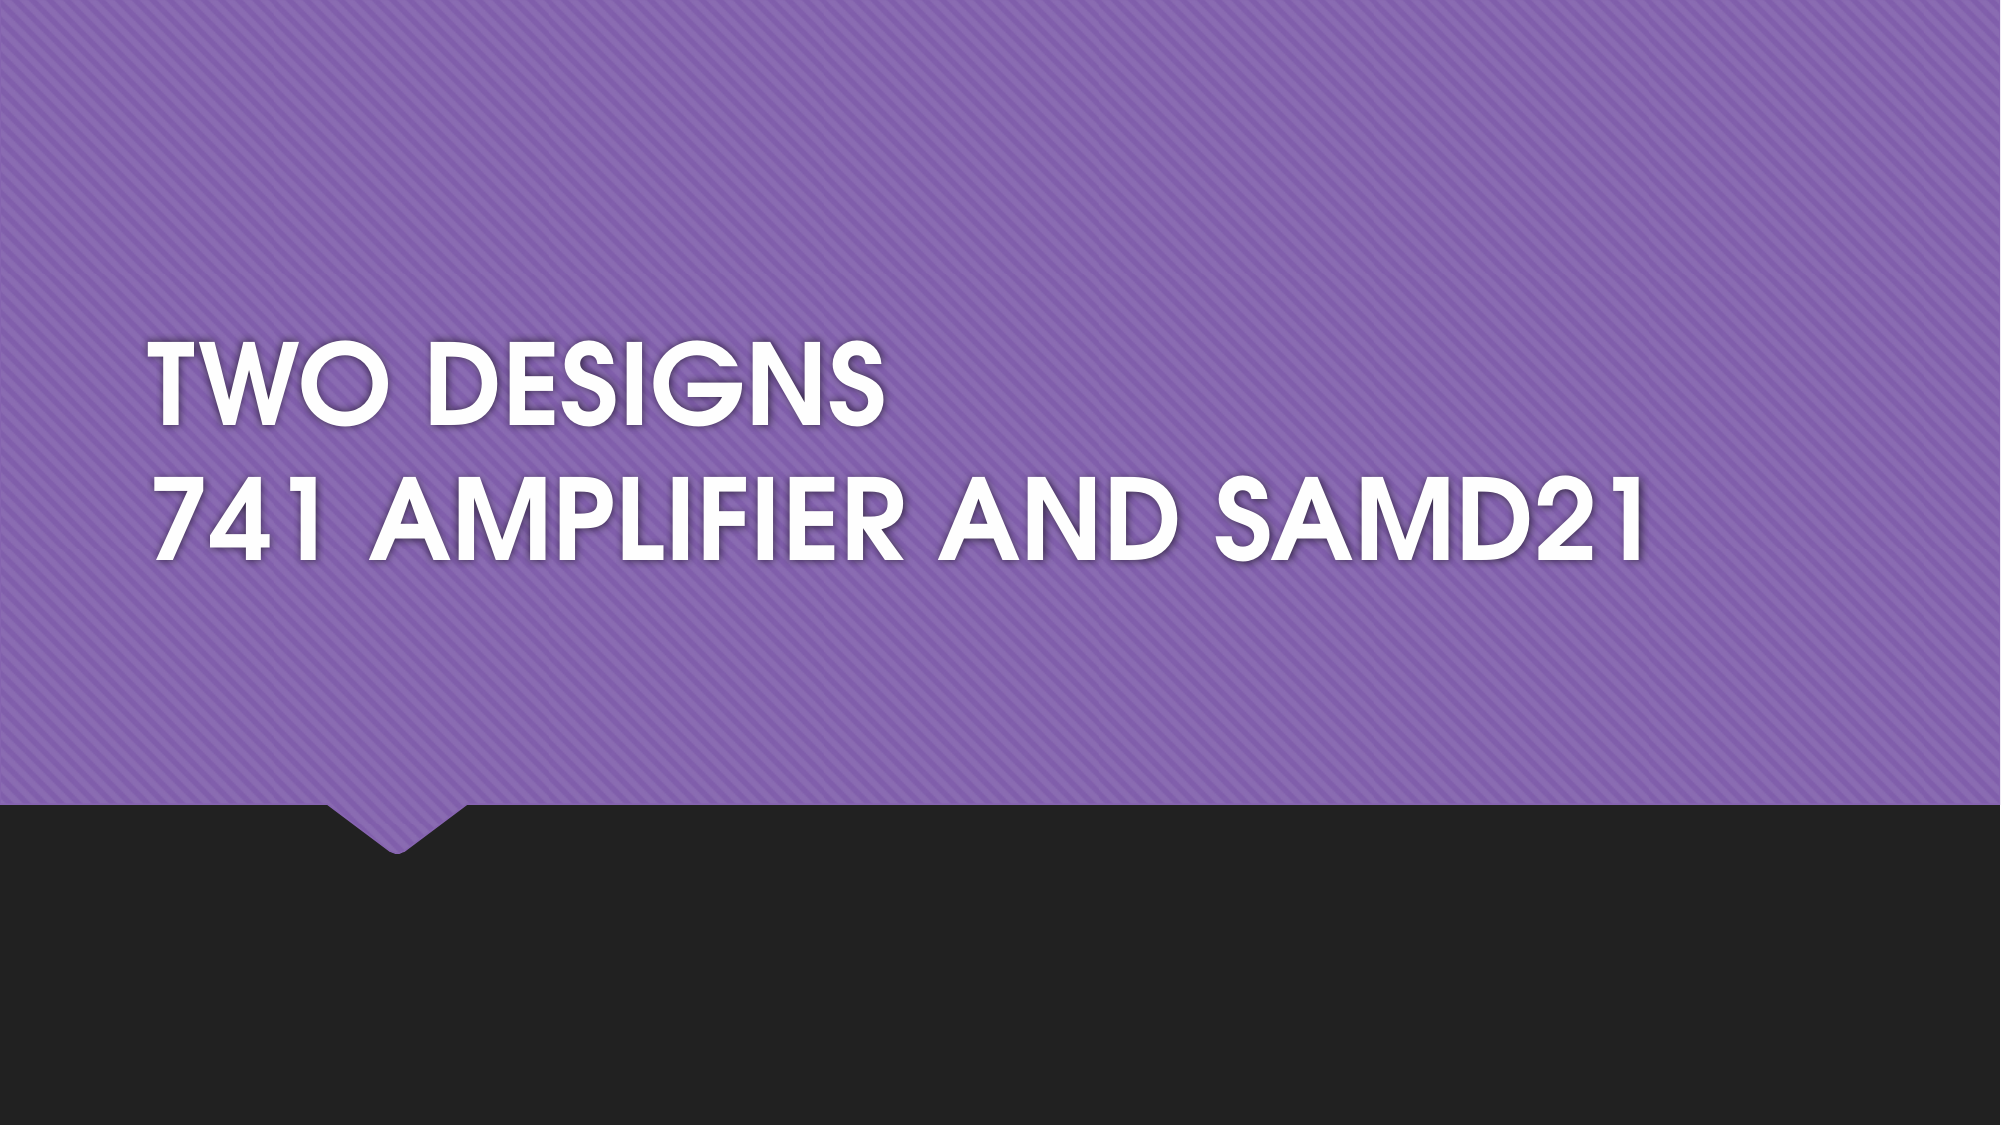

# TWO DESIGNS 741 AMPLIFIER AND SAMD21